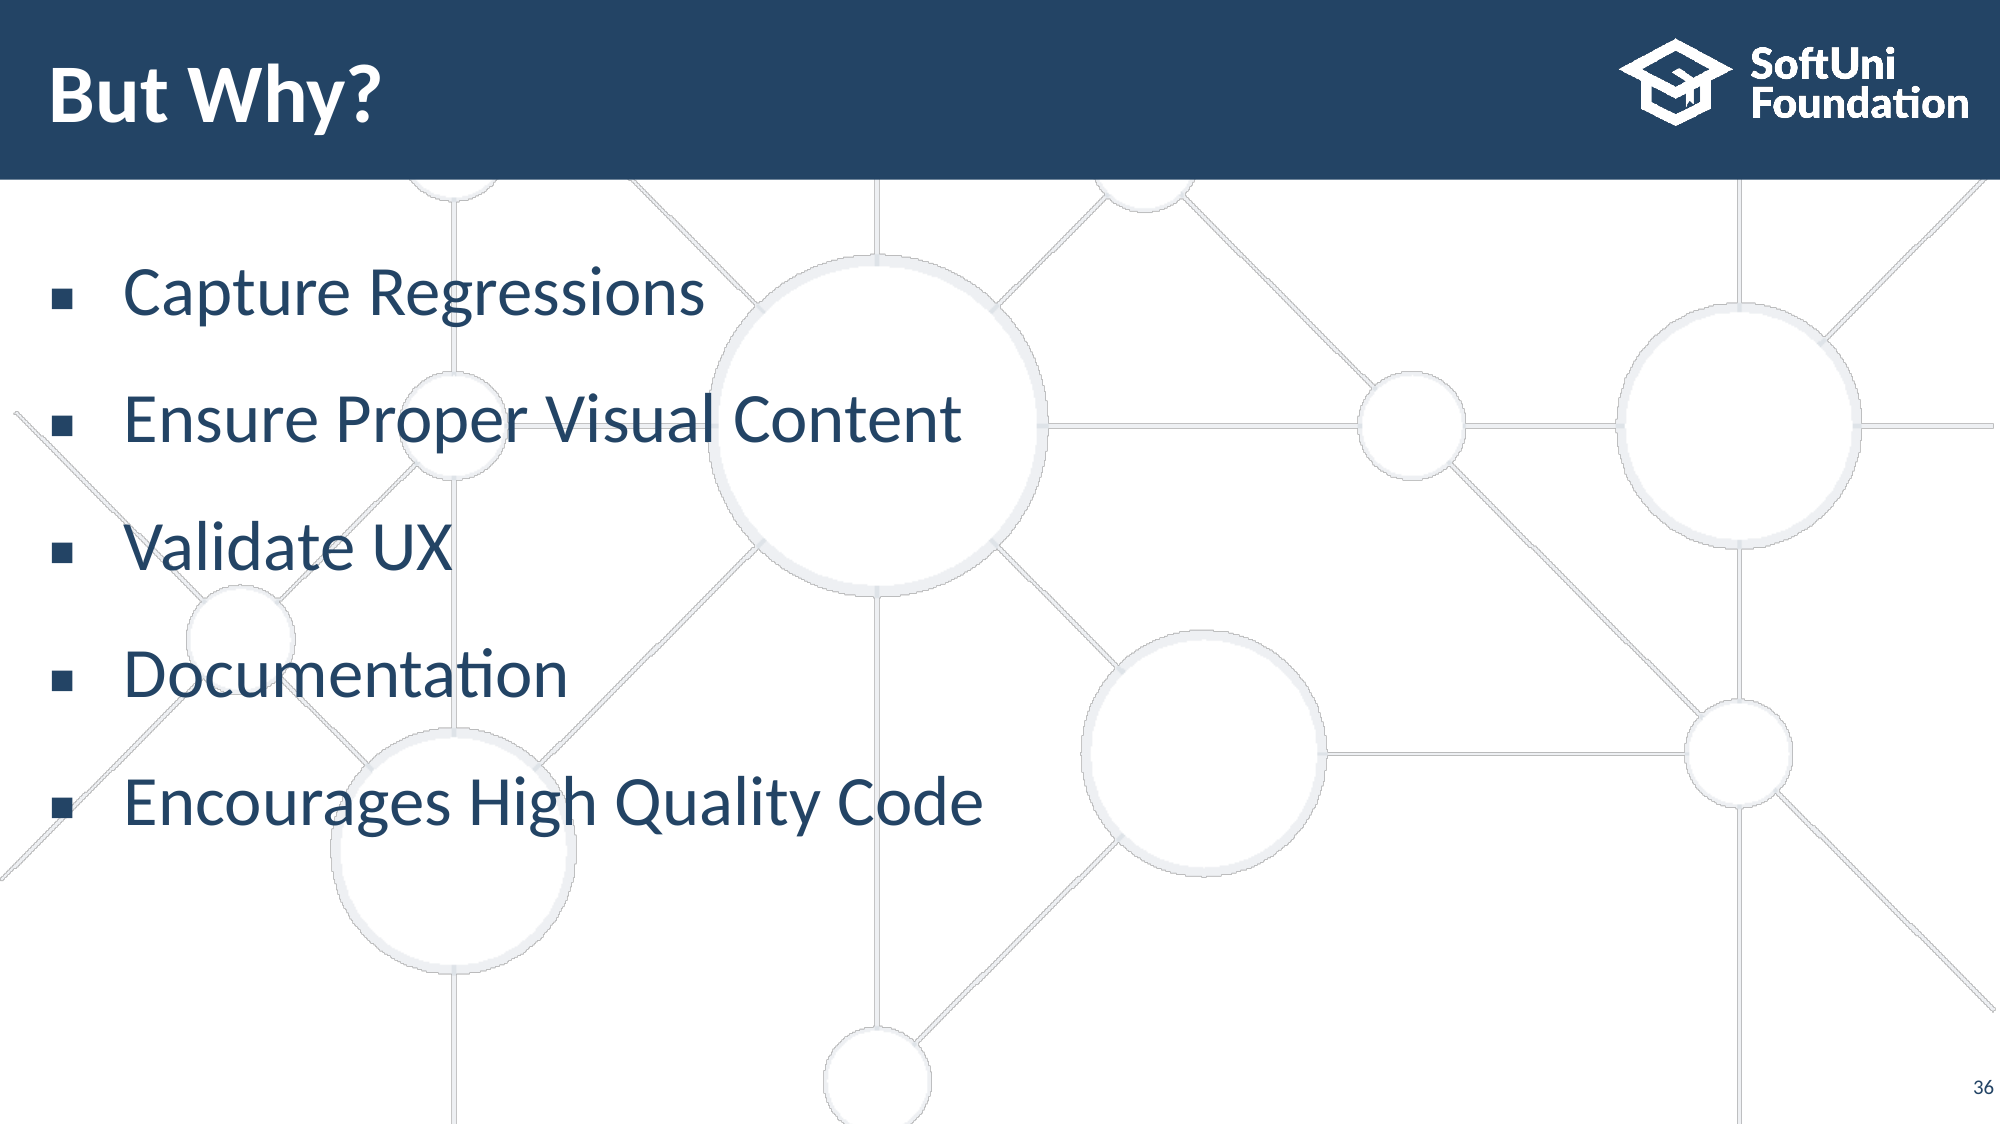

# But Why?
Capture Regressions
Ensure Proper Visual Content
Validate UX
Documentation
Encourages High Quality Code
36